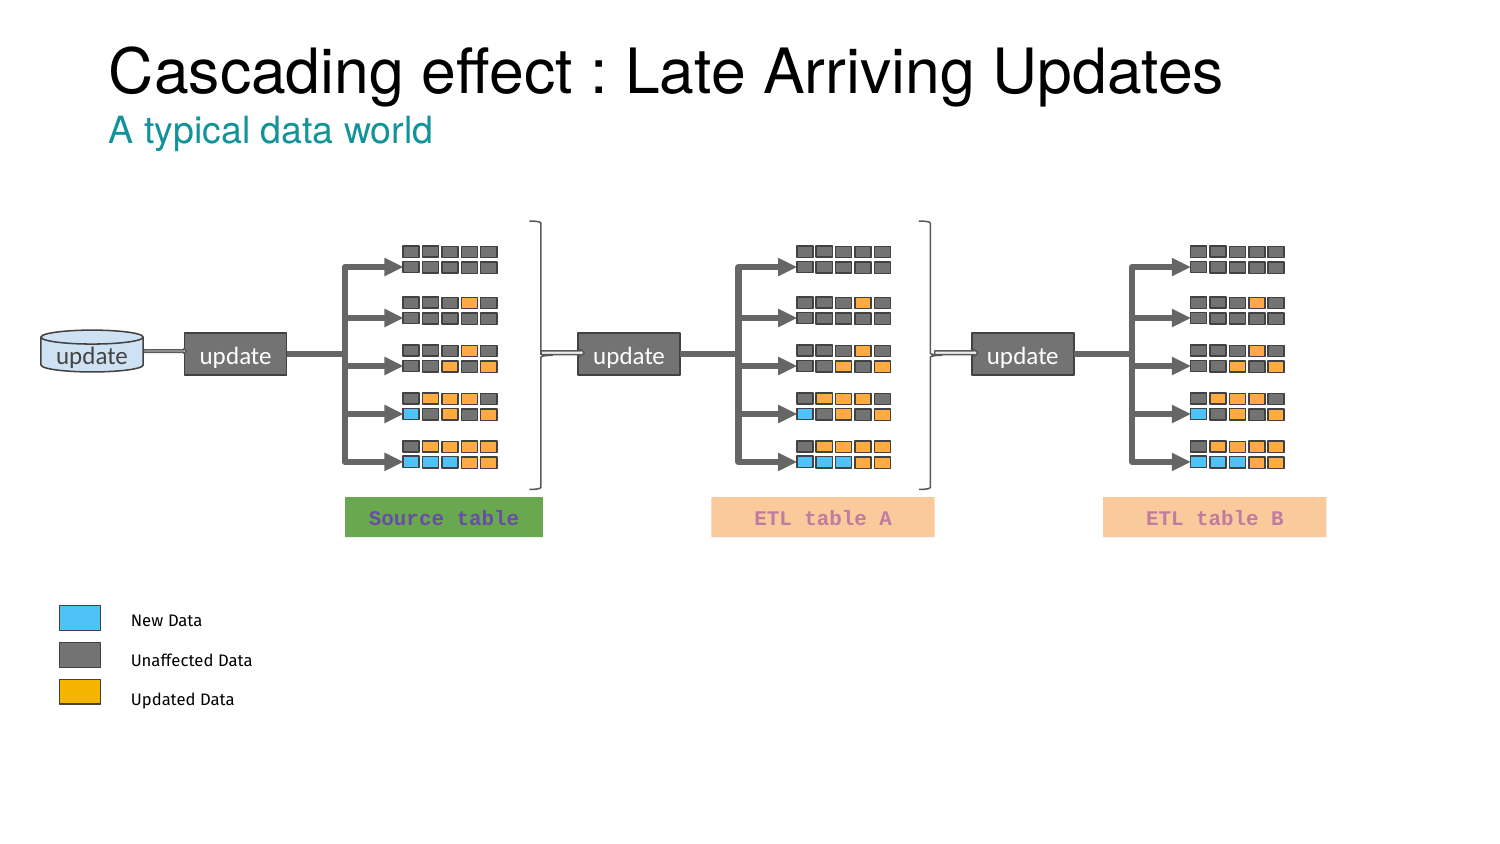

Cascading effect : Late Arriving Updates
A typical data world

update

update

update
update
……..

Source table
ETL table A
ETL table B
New Data

Unaffected Data

Updated Data